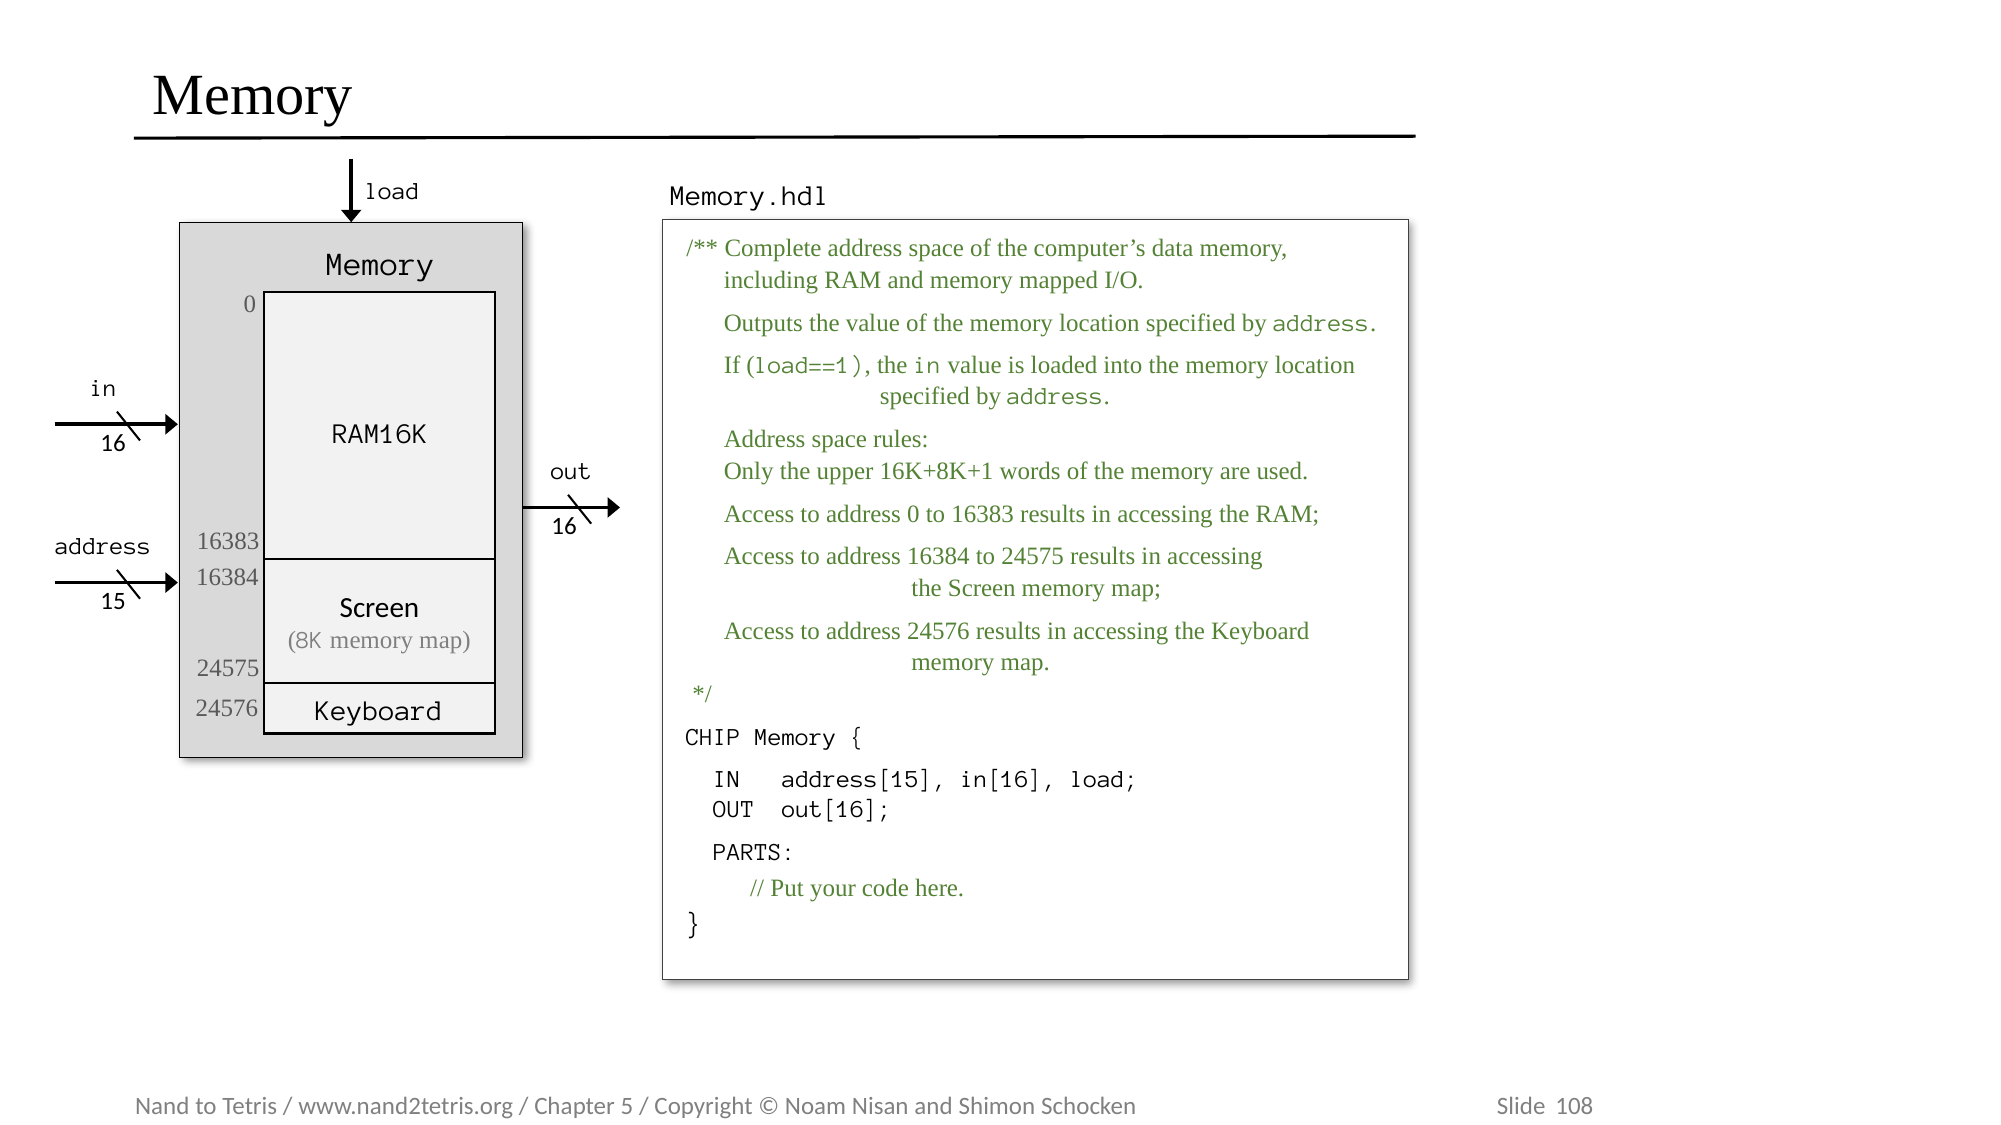

# Memory

load

Memory
in
16
out
16
address
15
Memory.hdl
/** Complete address space of the computer’s data memory,
      including RAM and memory mapped I/O.
      Outputs the value of the memory location specified by address.
      If (load==1), the in value is loaded into the memory location
                               specified by address.
      Address space rules:
      Only the upper 16K+8K+1 words of the memory are used.
      Access to address 0 to 16383 results in accessing the RAM;
      Access to address 16384 to 24575 results in accessing
                                    the Screen memory map;
      Access to address 24576 results in accessing the Keyboard
                                    memory map.
 */
CHIP Memory {
  IN   address[15], in[16], load;
  OUT  out[16];
  PARTS:
    // Put your code here.
}
0

RAM16K
16383
16384

Screen
(8K memory map)
24575
Keyboard
24576